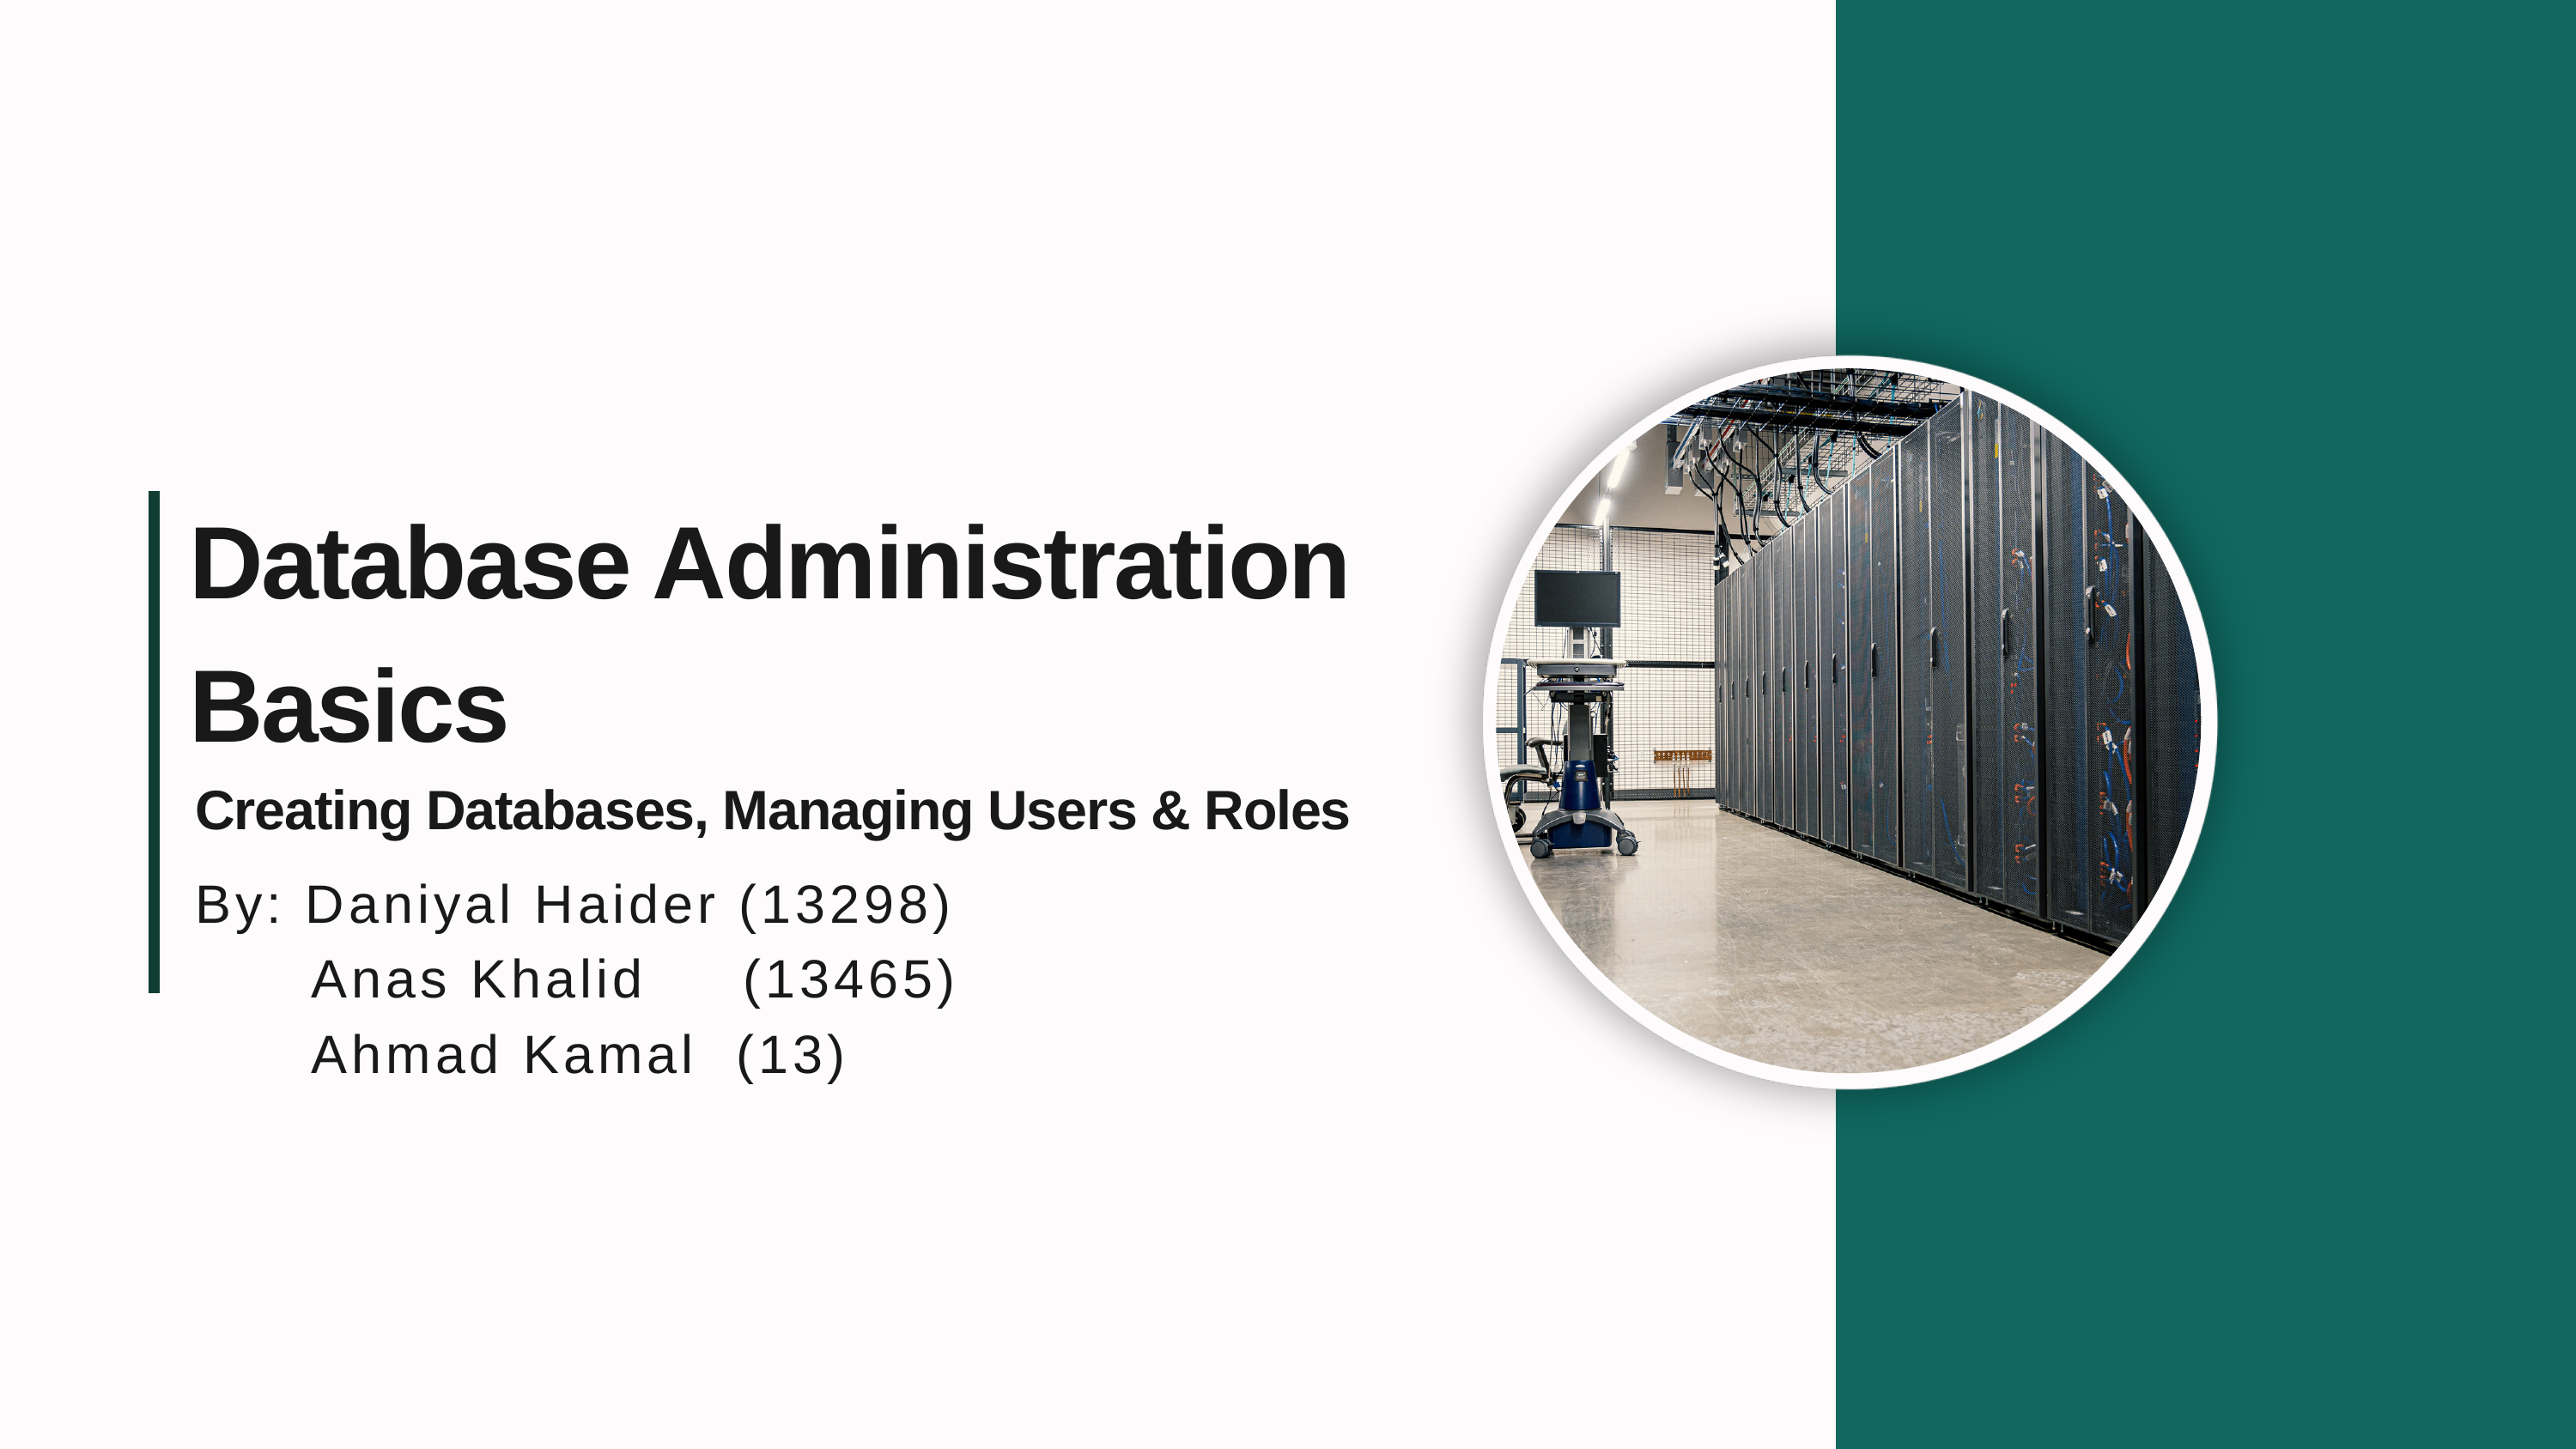

Database Administration Basics

Creating Databases, Managing Users & Roles
By: Daniyal Haider (13298)
      Anas Khalid     (13465)
      Ahmad Kamal  (13)